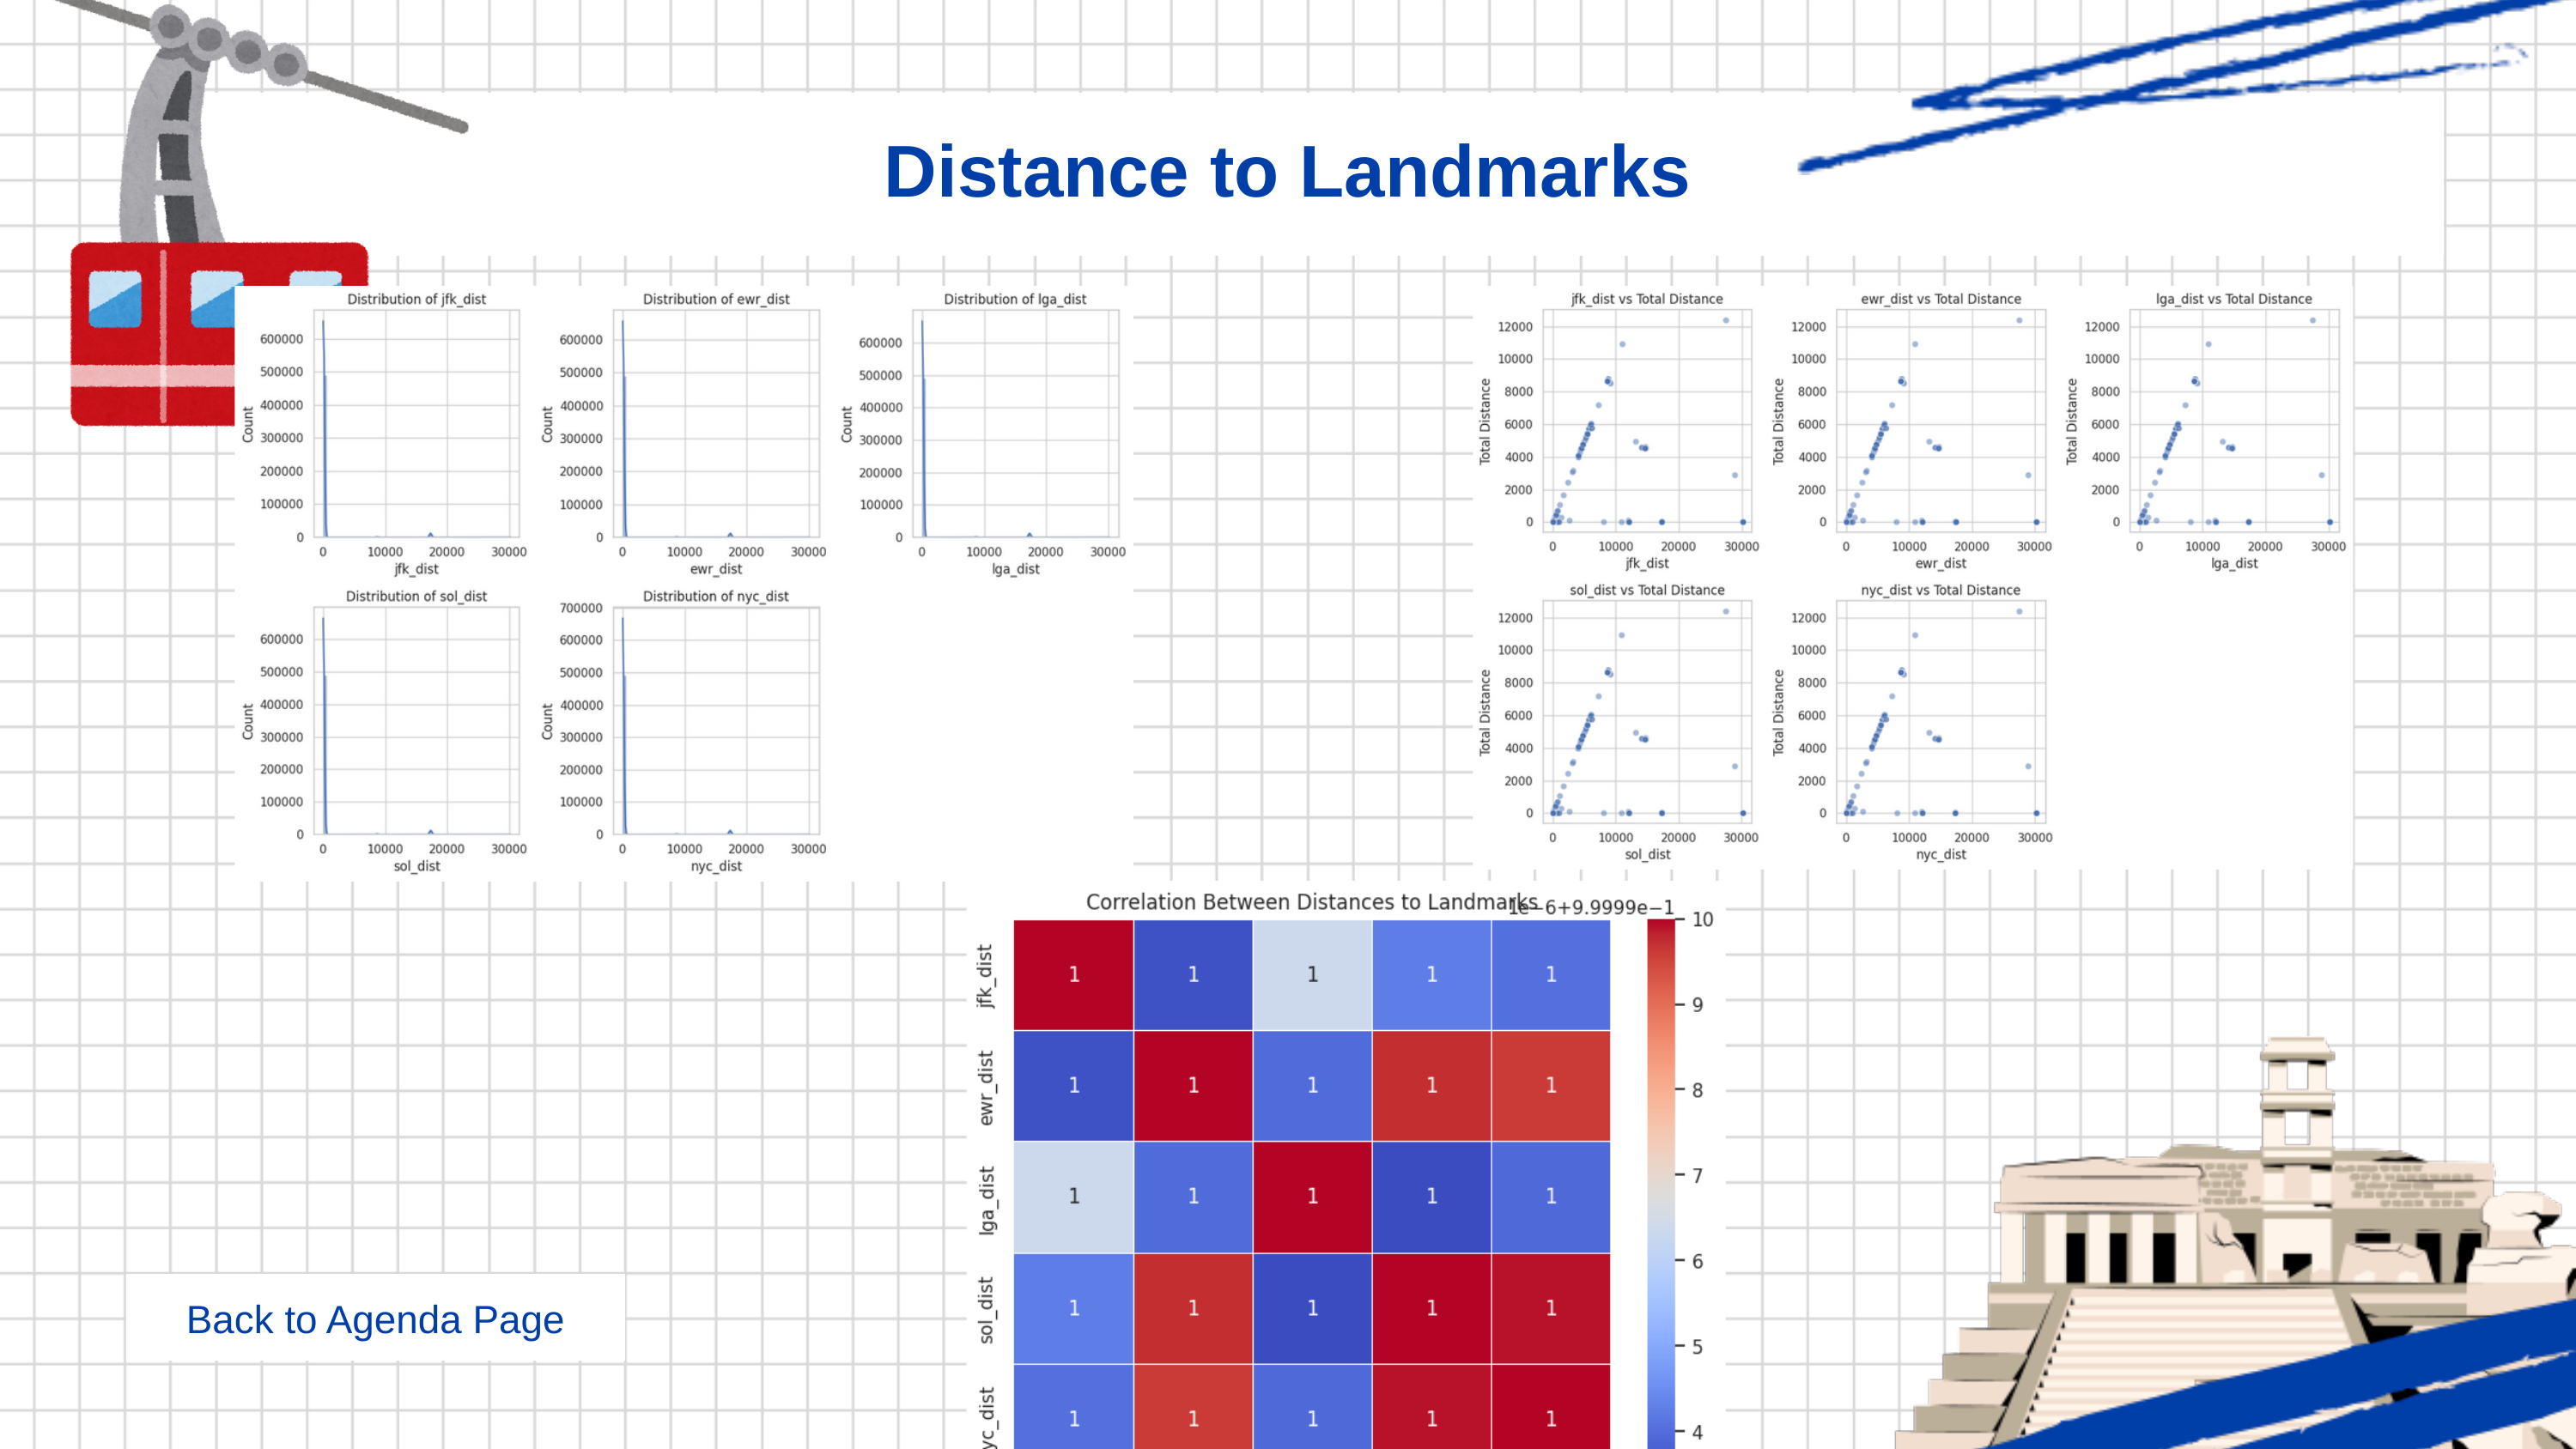

Distance to Landmarks

Back to Agenda Page